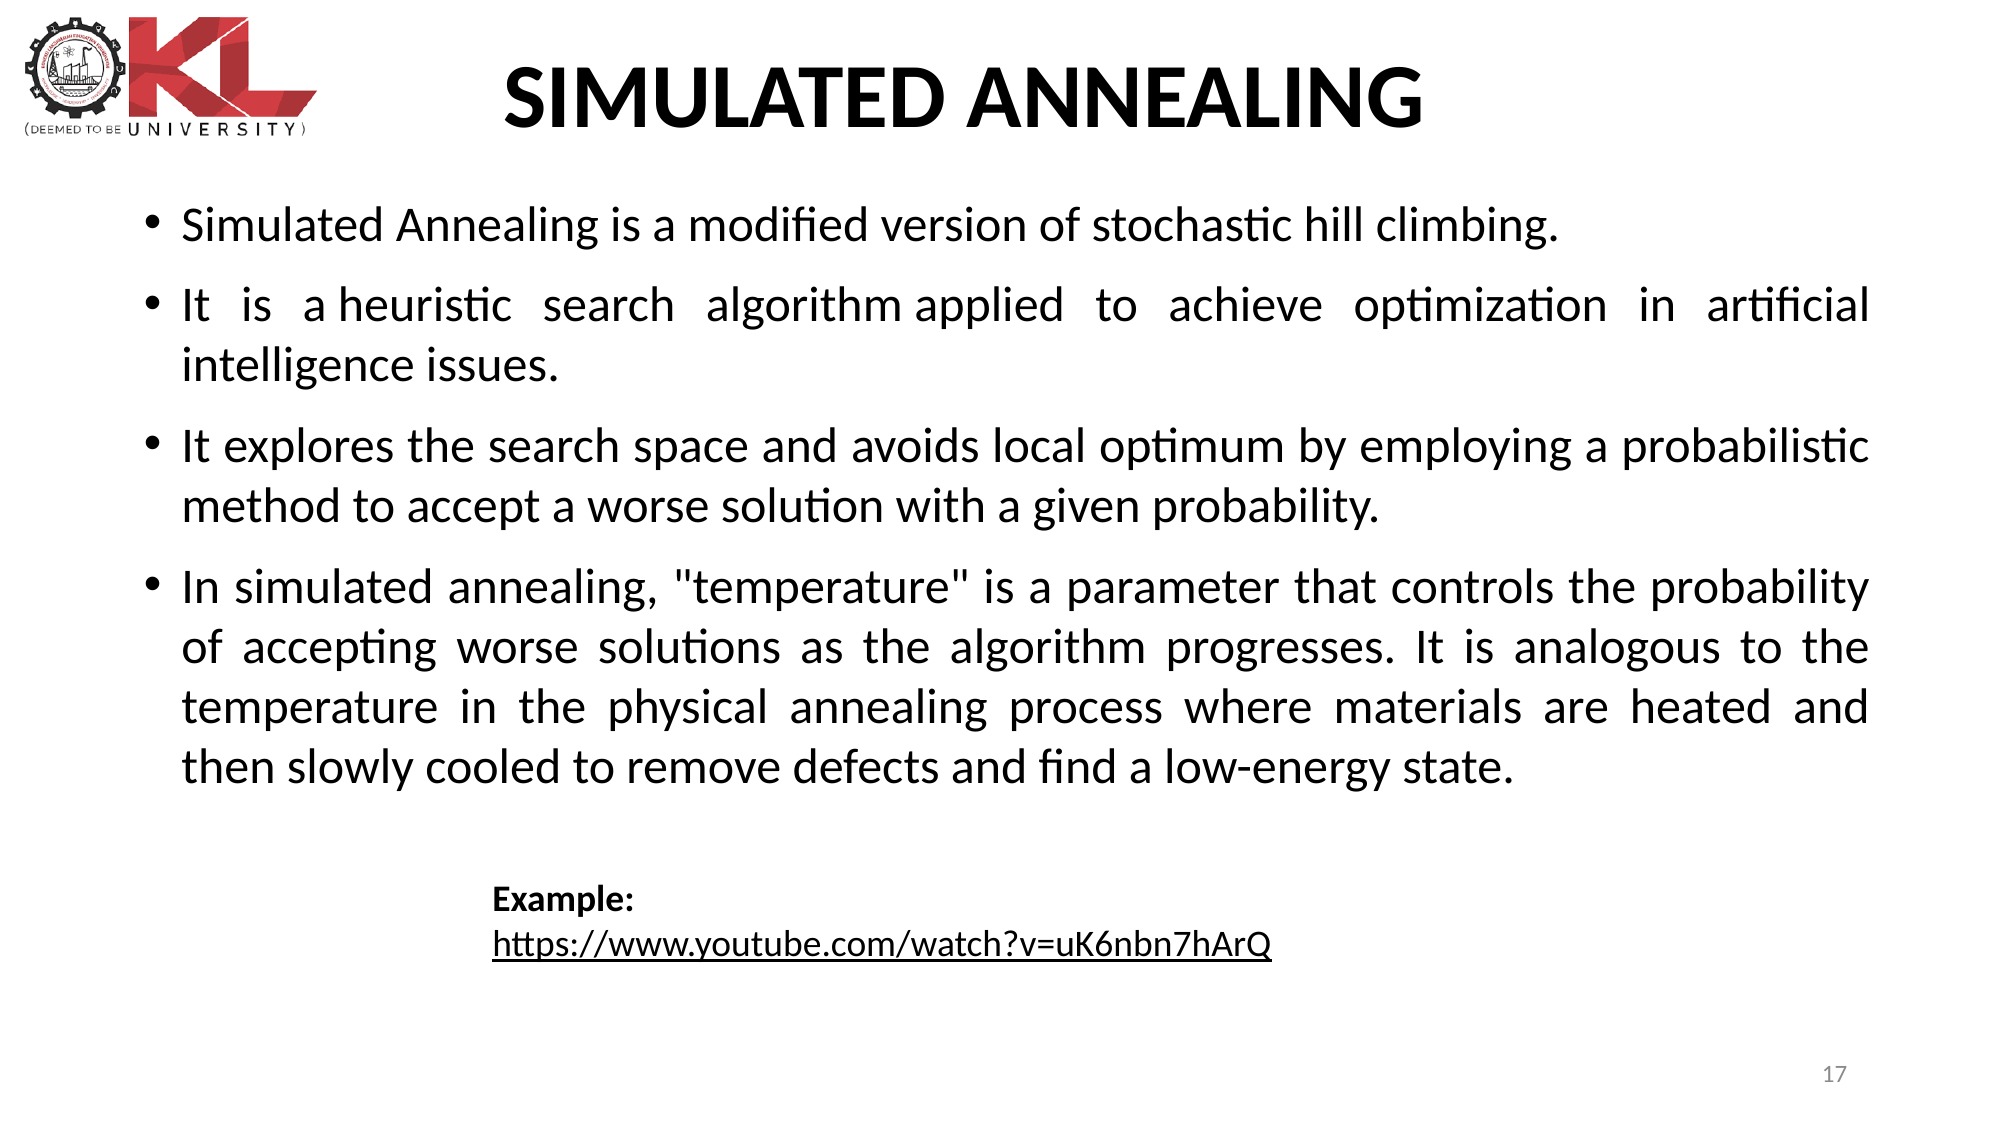

# SIMULATED ANNEALING
Simulated Annealing is a modified version of stochastic hill climbing.
It is a heuristic search algorithm applied to achieve optimization in artificial intelligence issues.
It explores the search space and avoids local optimum by employing a probabilistic method to accept a worse solution with a given probability.
In simulated annealing, "temperature" is a parameter that controls the probability of accepting worse solutions as the algorithm progresses. It is analogous to the temperature in the physical annealing process where materials are heated and then slowly cooled to remove defects and find a low-energy state.

Example:
https://www.youtube.com/watch?v=uK6nbn7hArQ
17